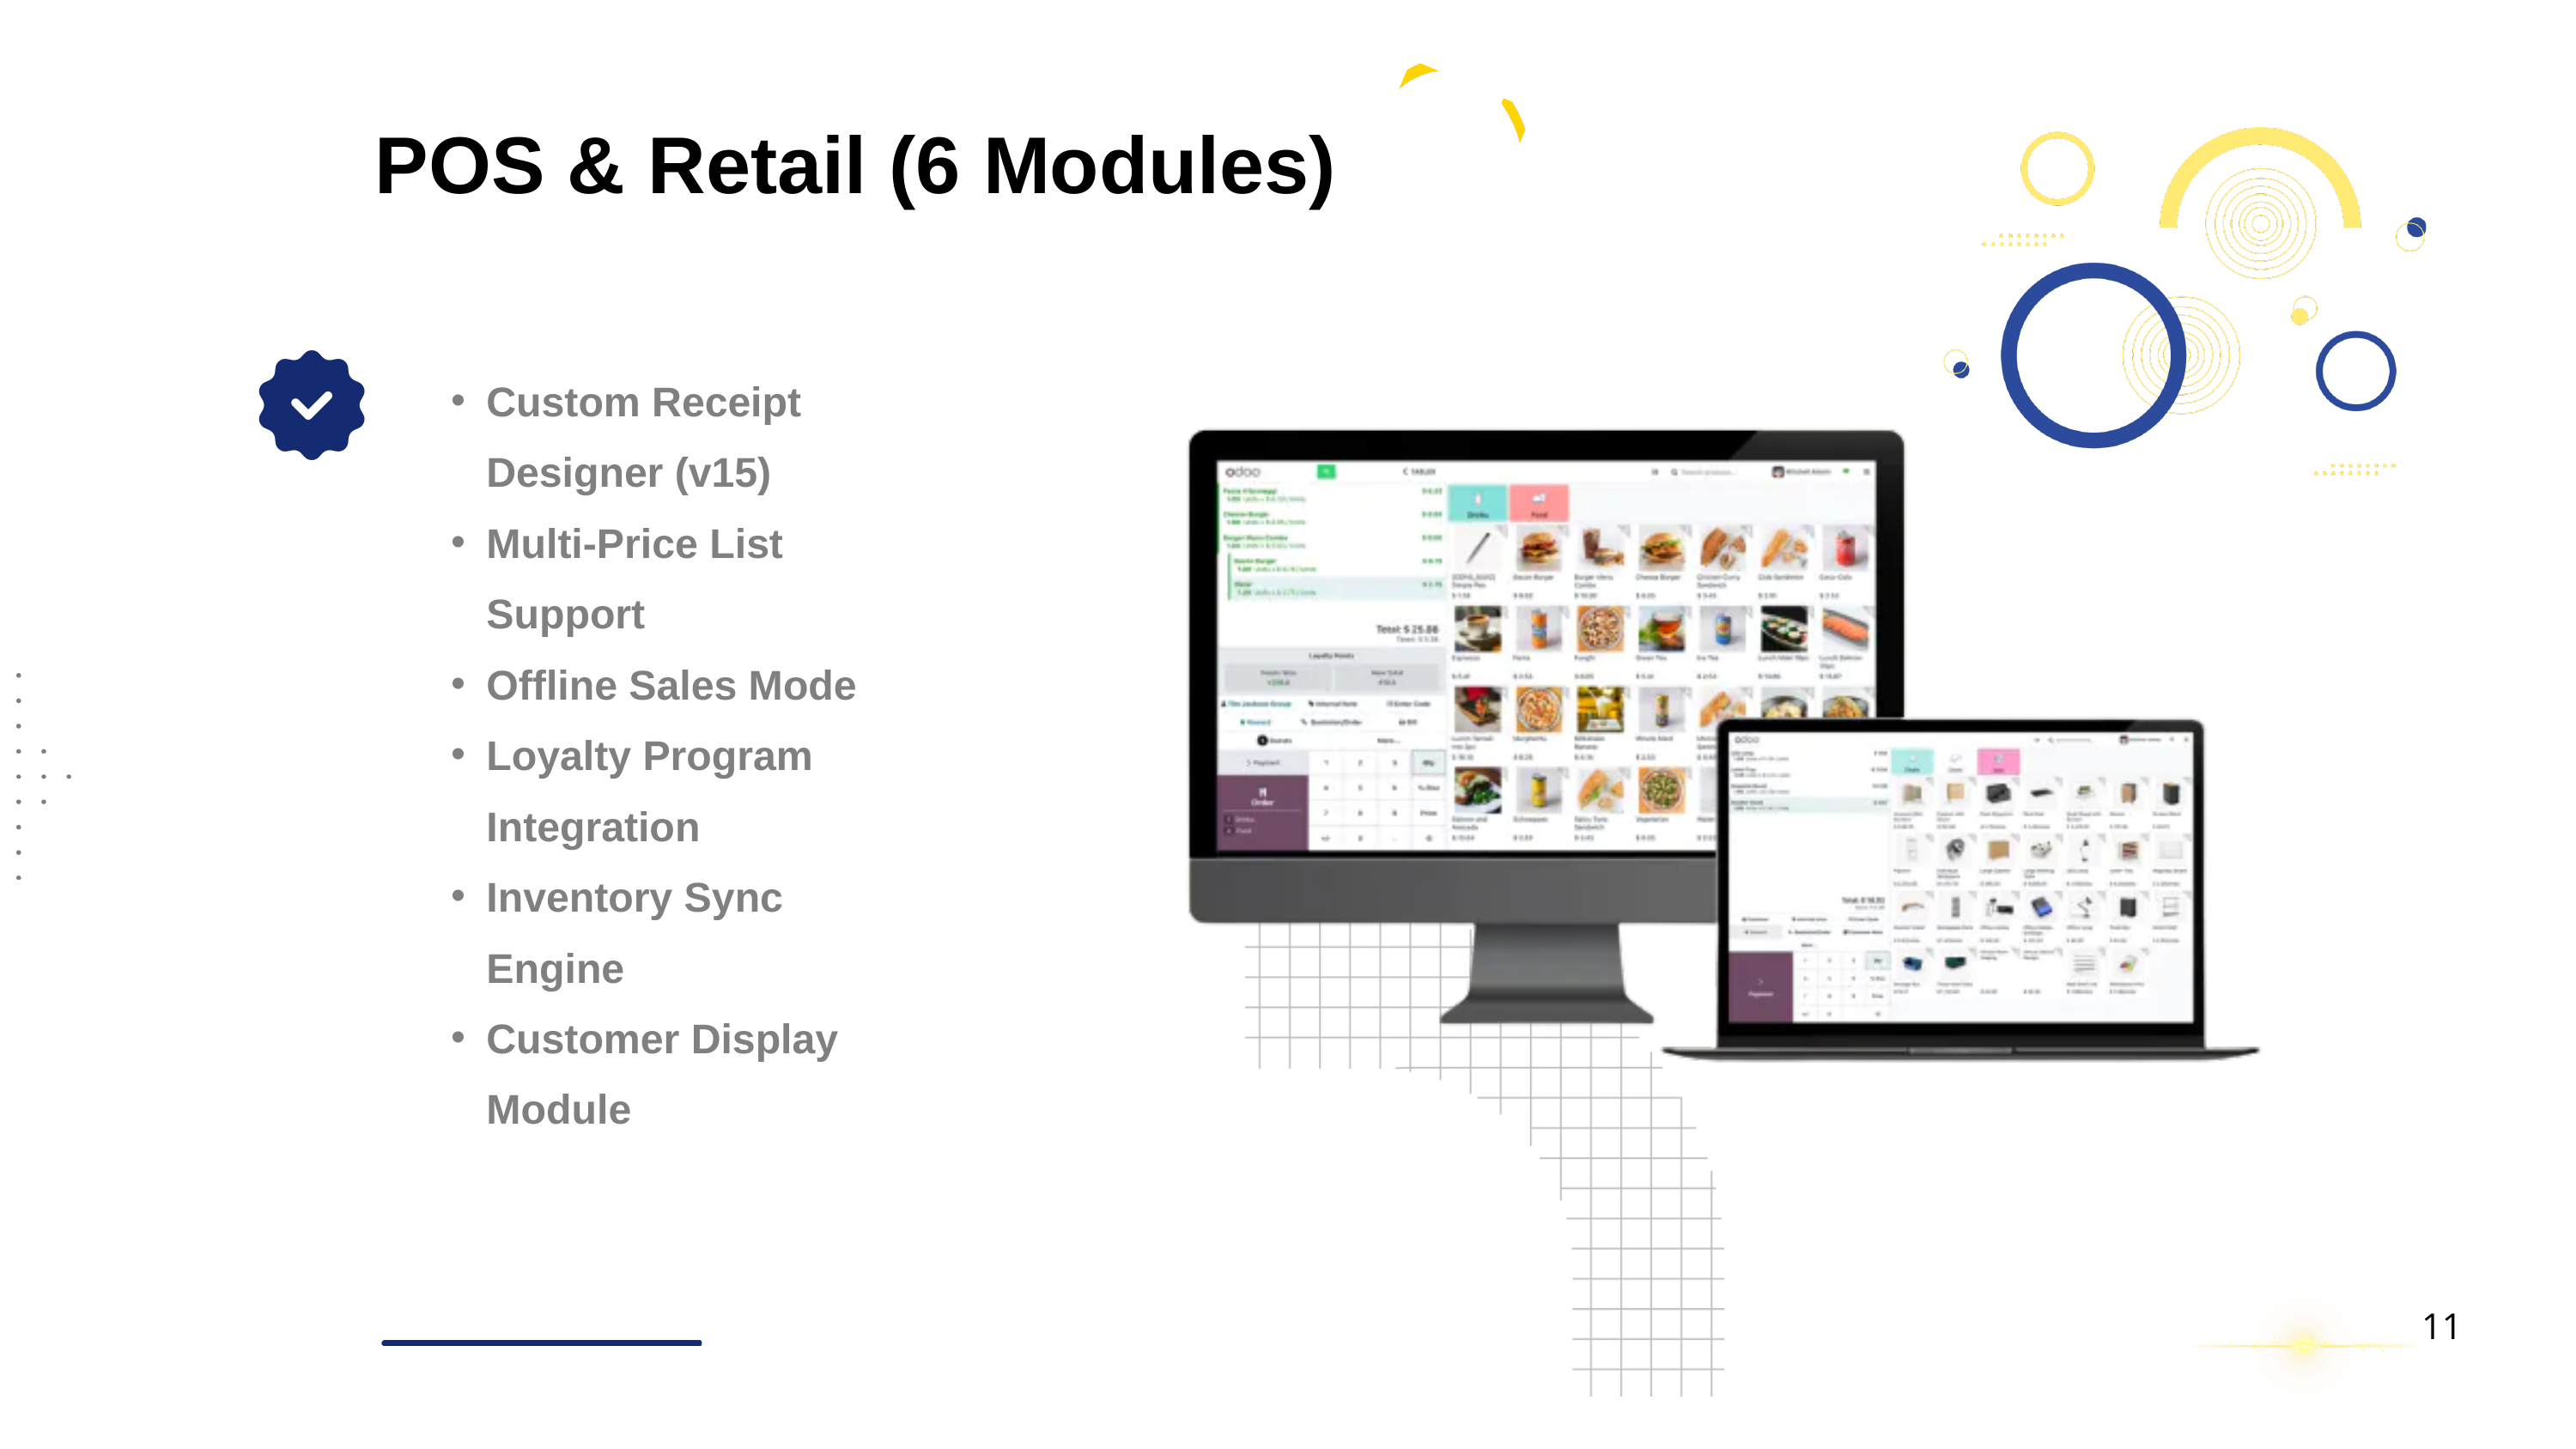

POS & Retail (6 Modules)

Custom Receipt Designer (v15)
Multi-Price List Support
Offline Sales Mode
Loyalty Program Integration
Inventory Sync Engine
Customer Display Module

11